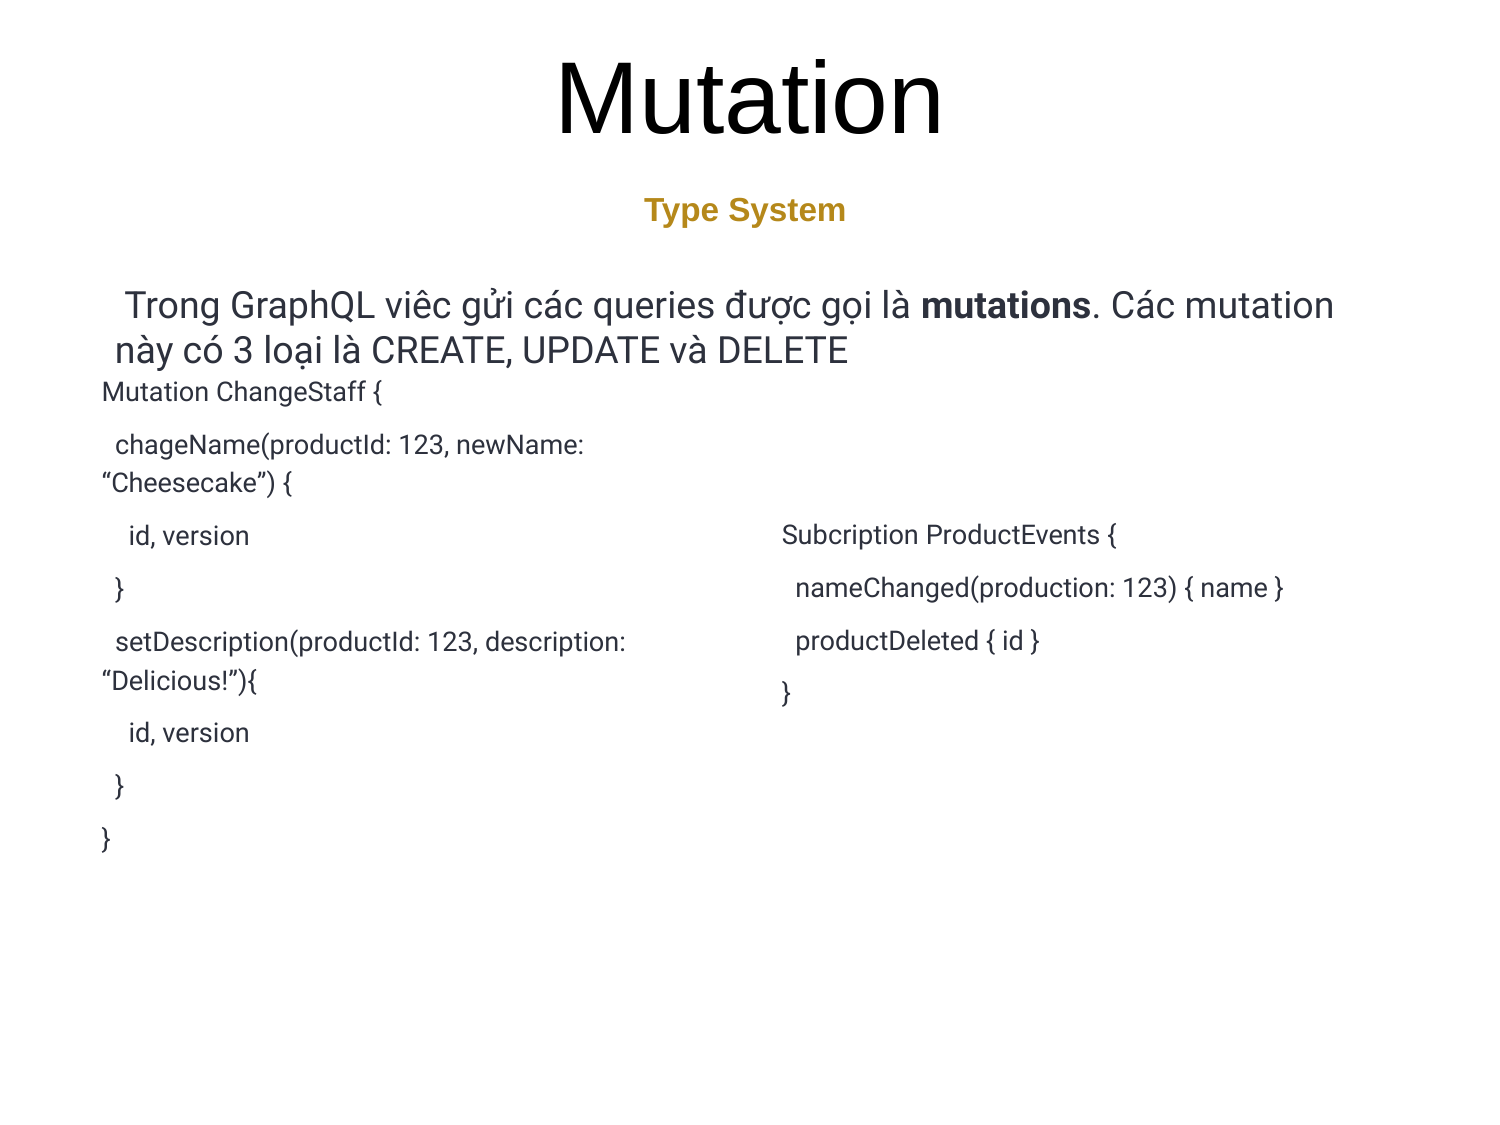

# Mutation
Type System
 Trong GraphQL viêc gửi các queries được gọi là mutations. Các mutation này có 3 loại là CREATE, UPDATE và DELETE
Mutation ChangeStaff {
  chageName(productId: 123, newName: “Cheesecake”) {
    id, version
  }
  setDescription(productId: 123, description: “Delicious!”){
    id, version
  }
}
Subcription ProductEvents {
  nameChanged(production: 123) { name }
  productDeleted { id }
}